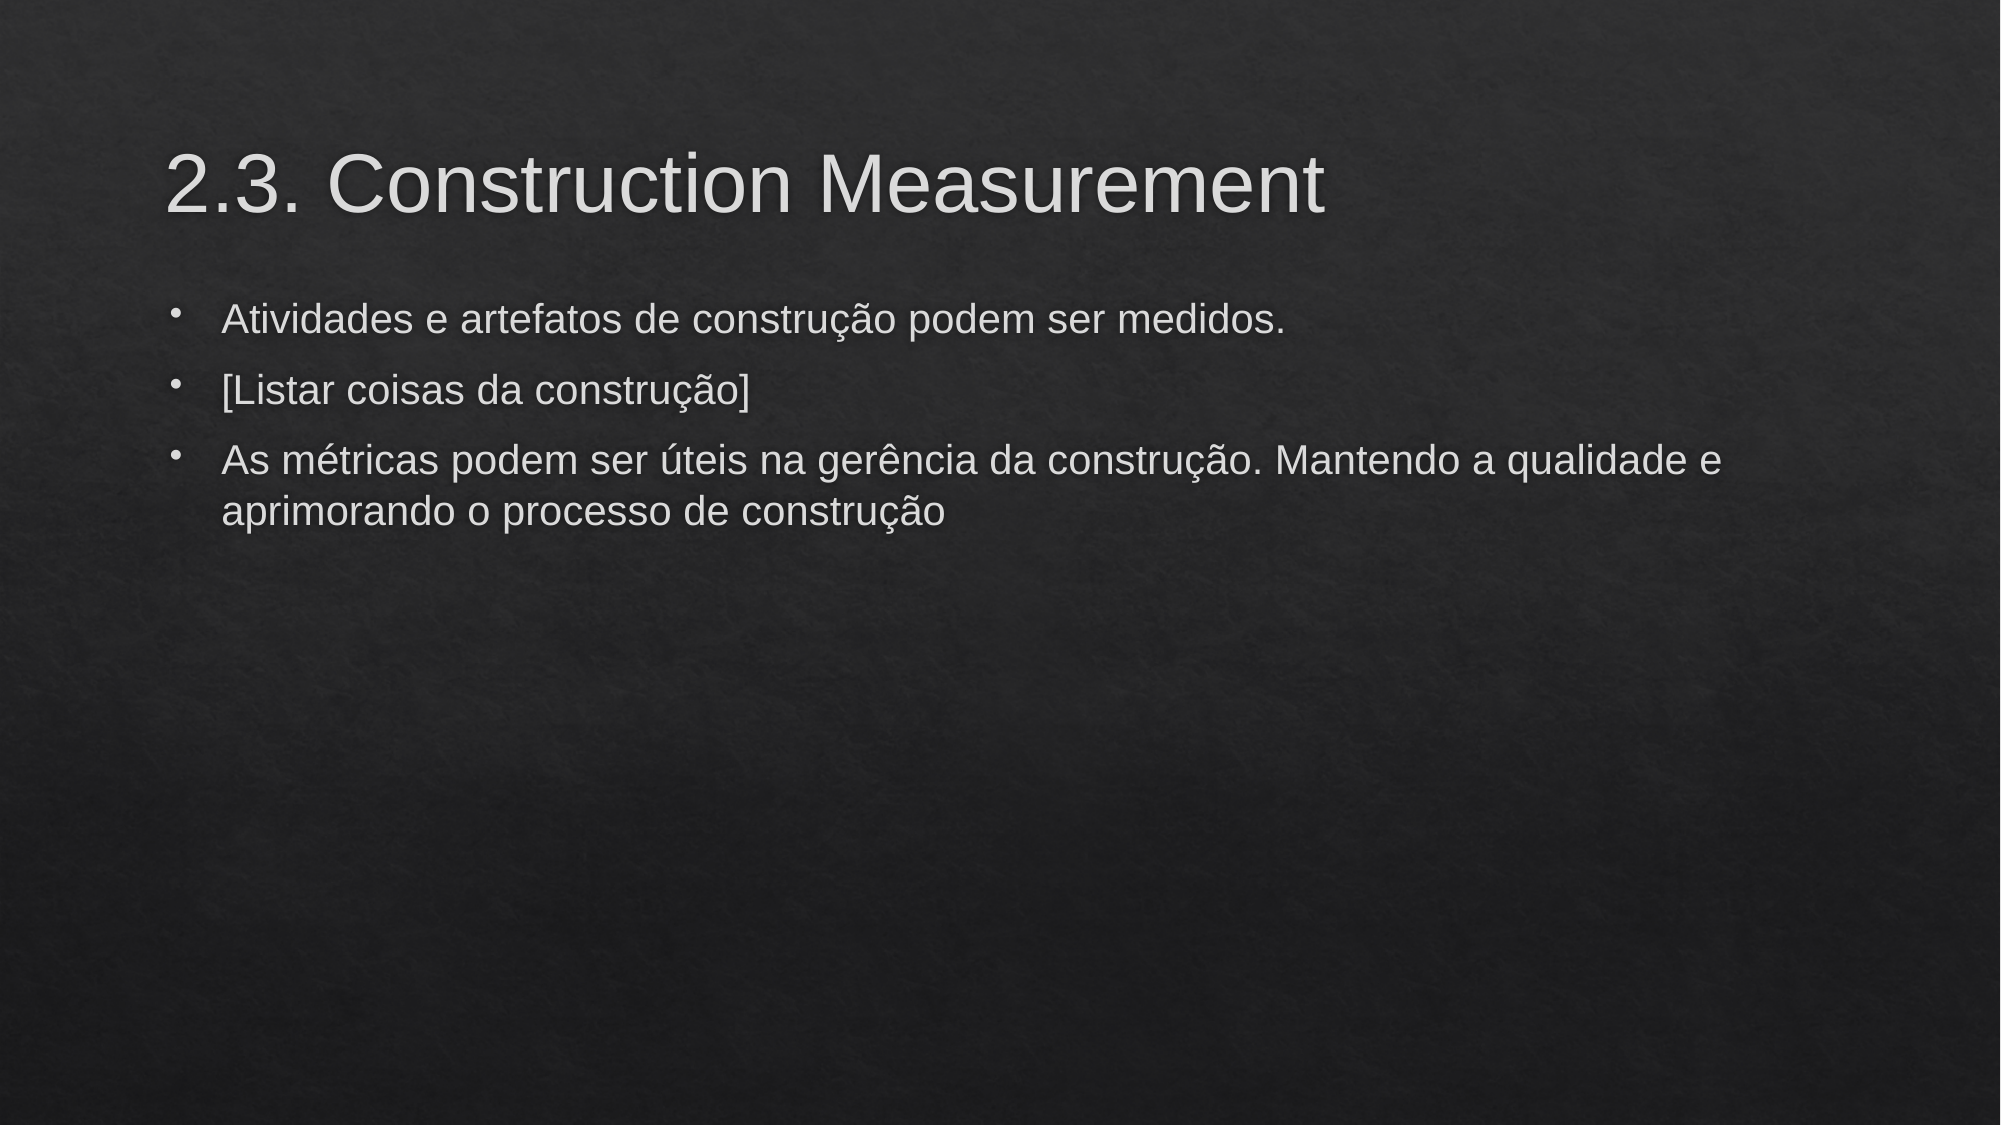

# 2.3. Construction Measurement
Atividades e artefatos de construção podem ser medidos.
[Listar coisas da construção]
As métricas podem ser úteis na gerência da construção. Mantendo a qualidade e aprimorando o processo de construção